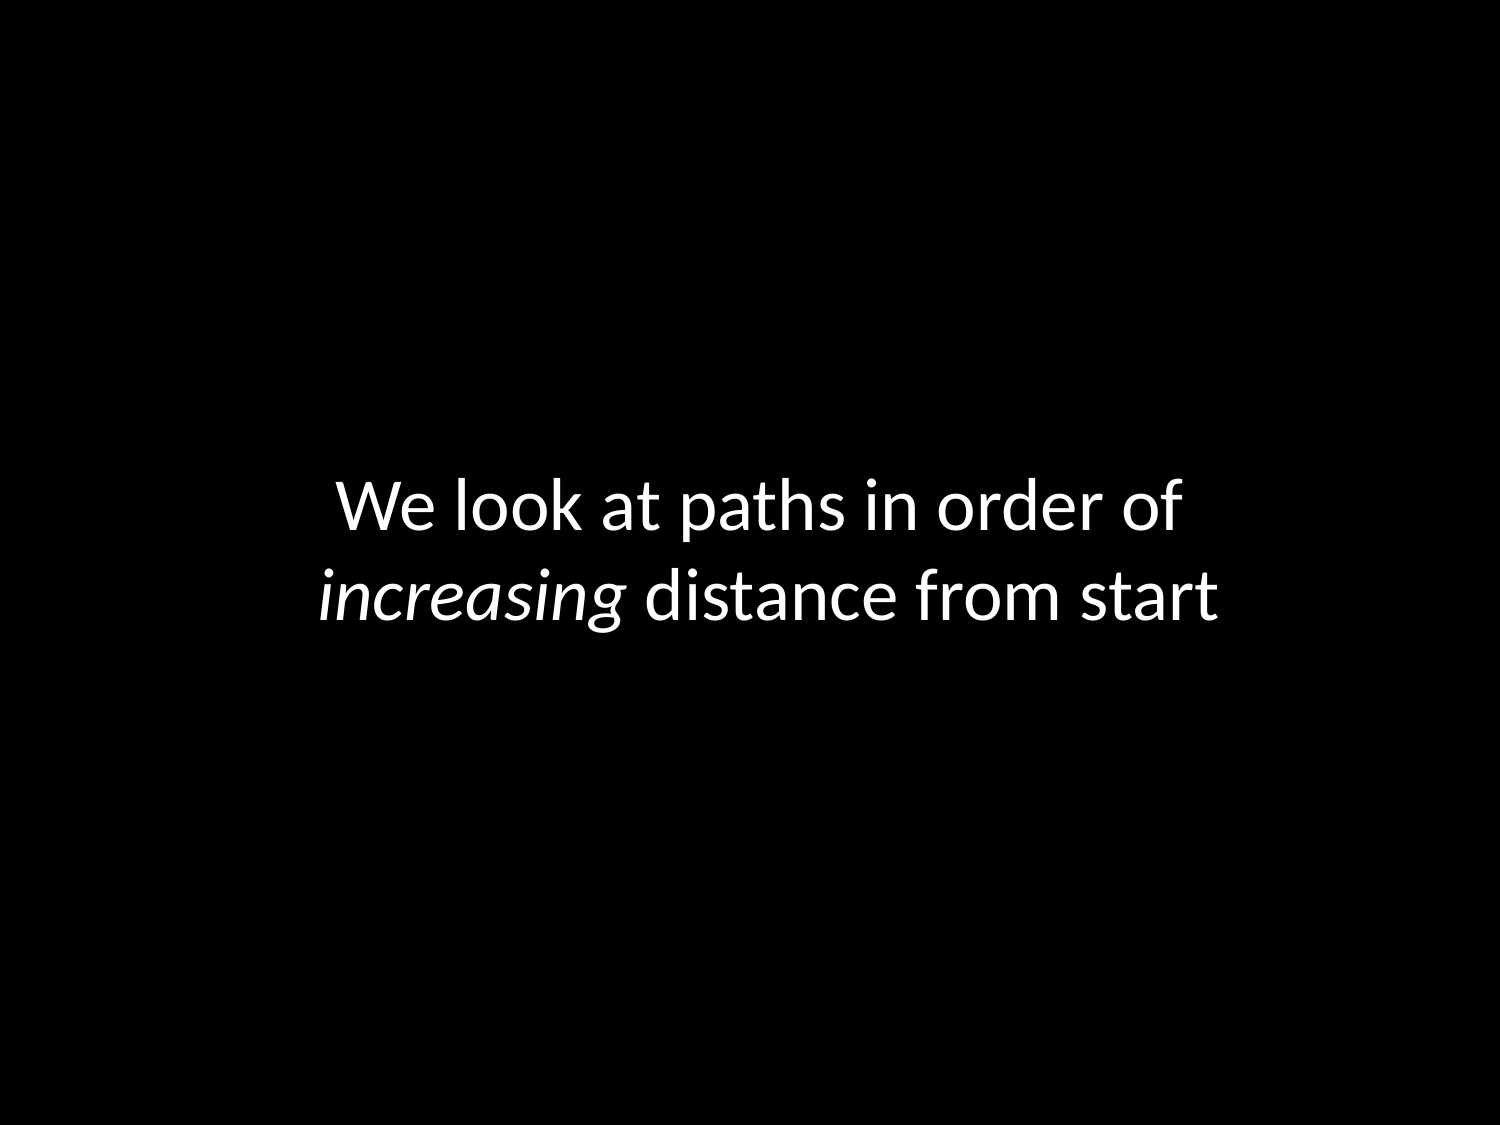

We look at paths in order of
increasing distance from start